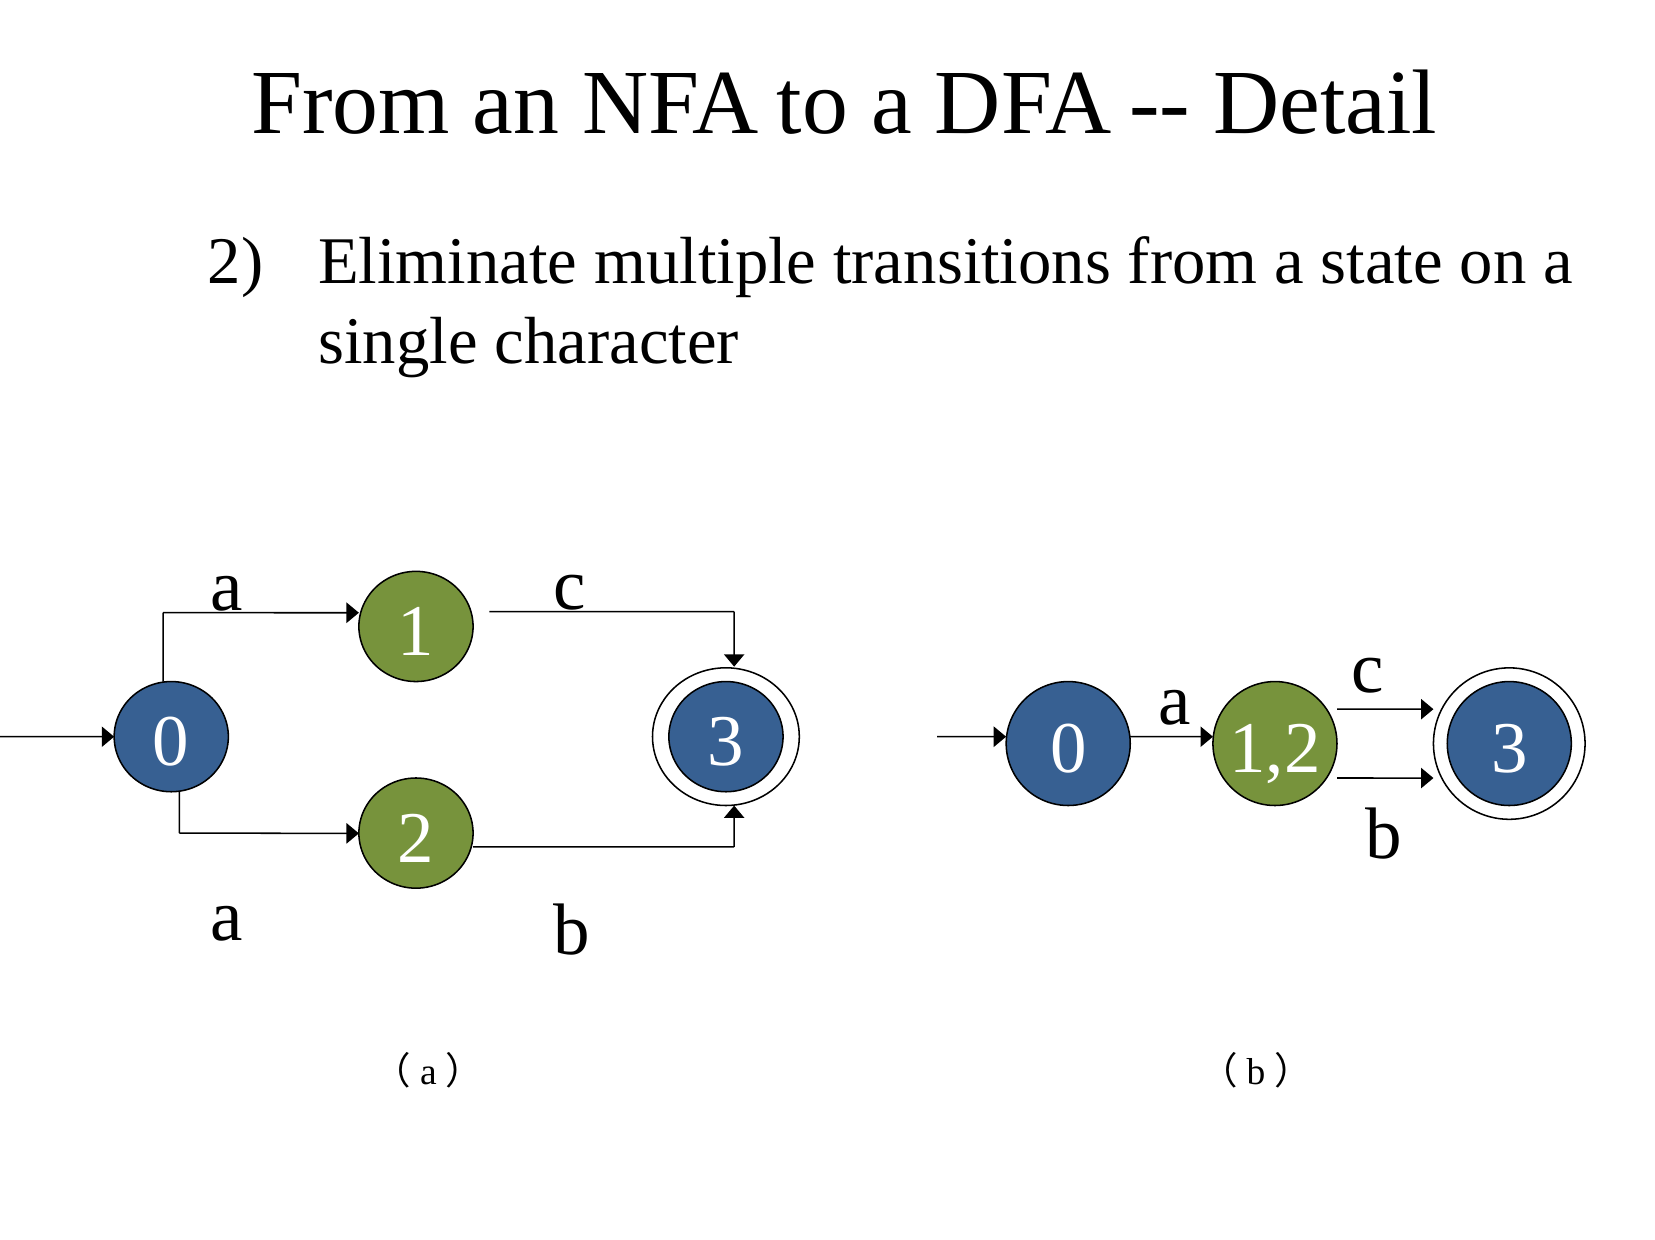

# From an NFA to a DFA -- Detail
Eliminate multiple transitions from a state on a single character
c
a
1

0
3

2

a
b
（a）
c
a

0
1,2
3

b
（b）